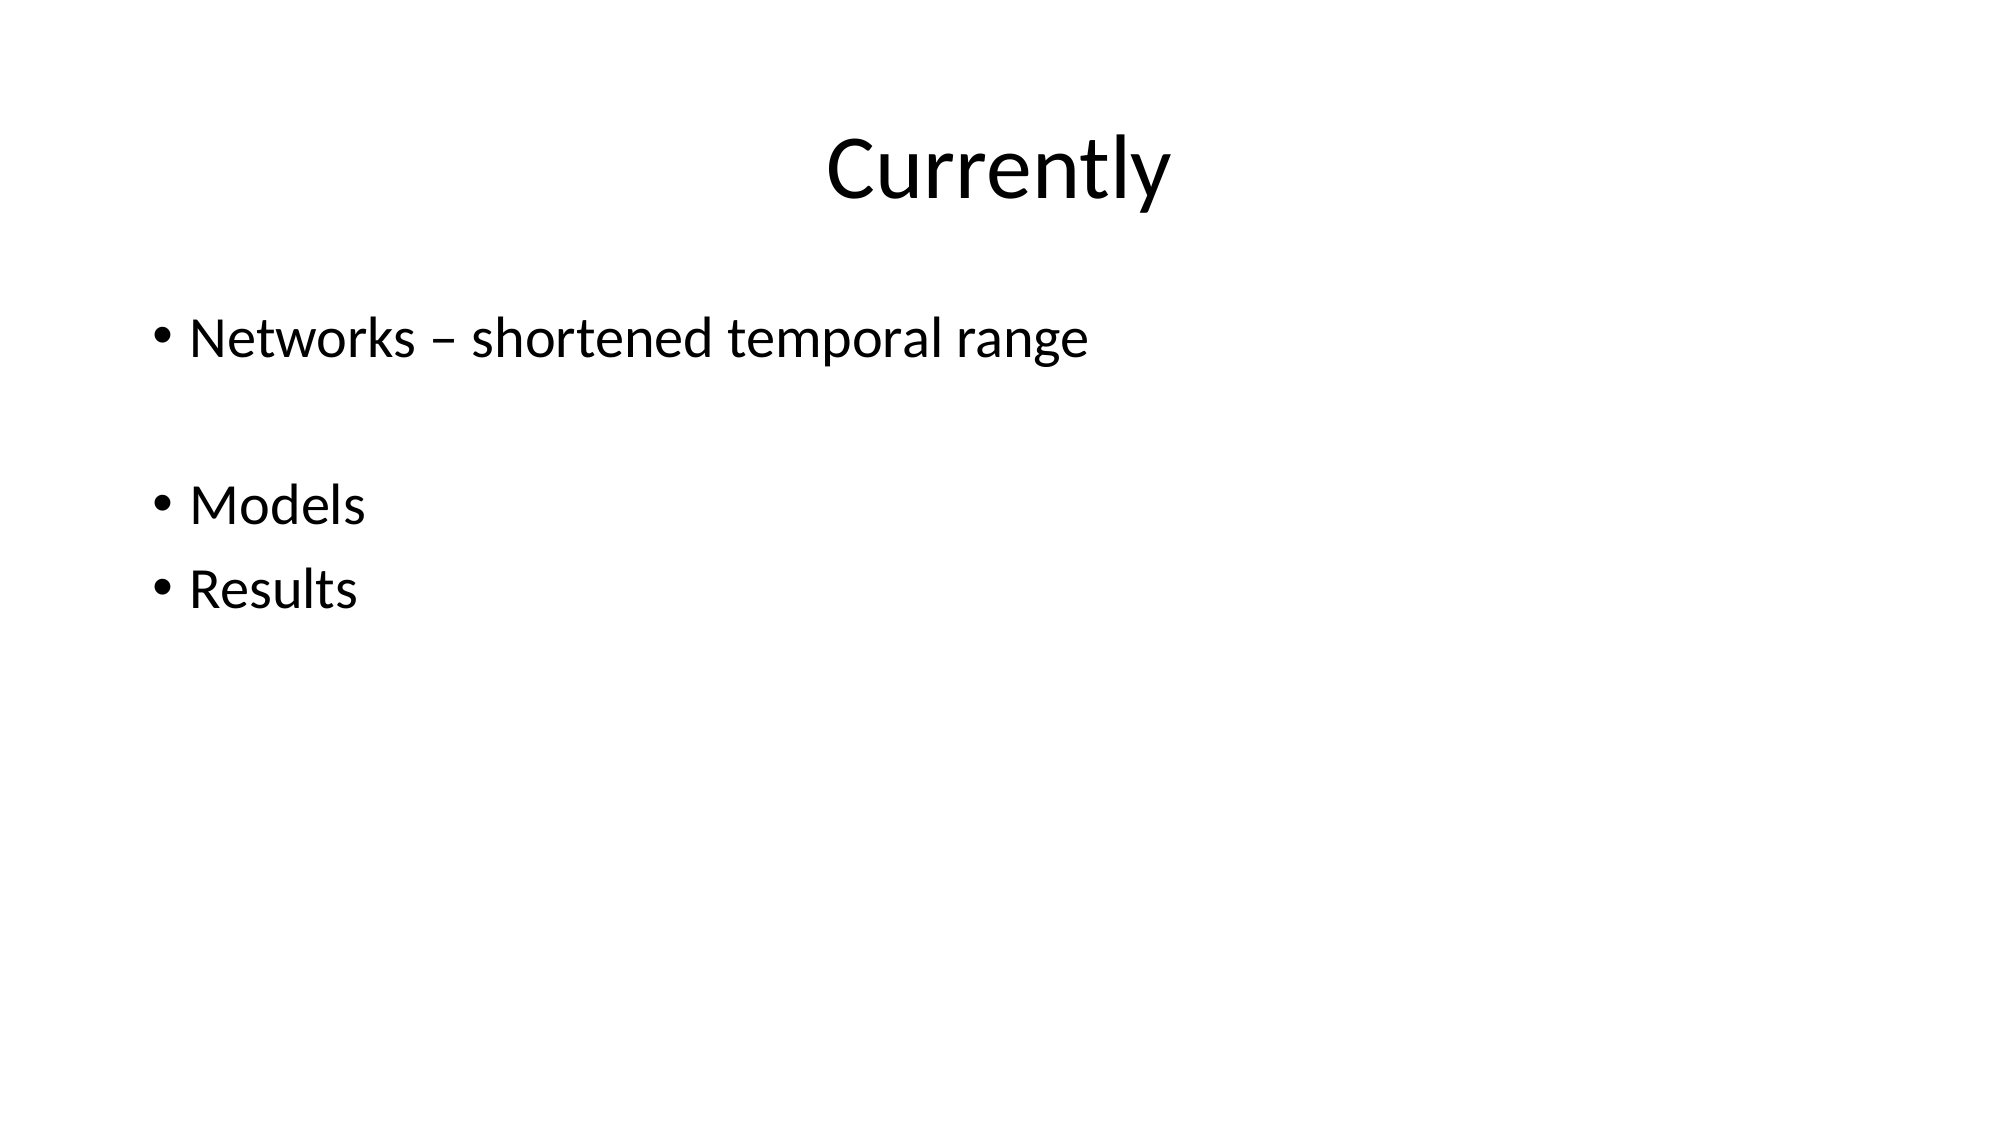

# Currently
Networks – shortened temporal range

Models
Results